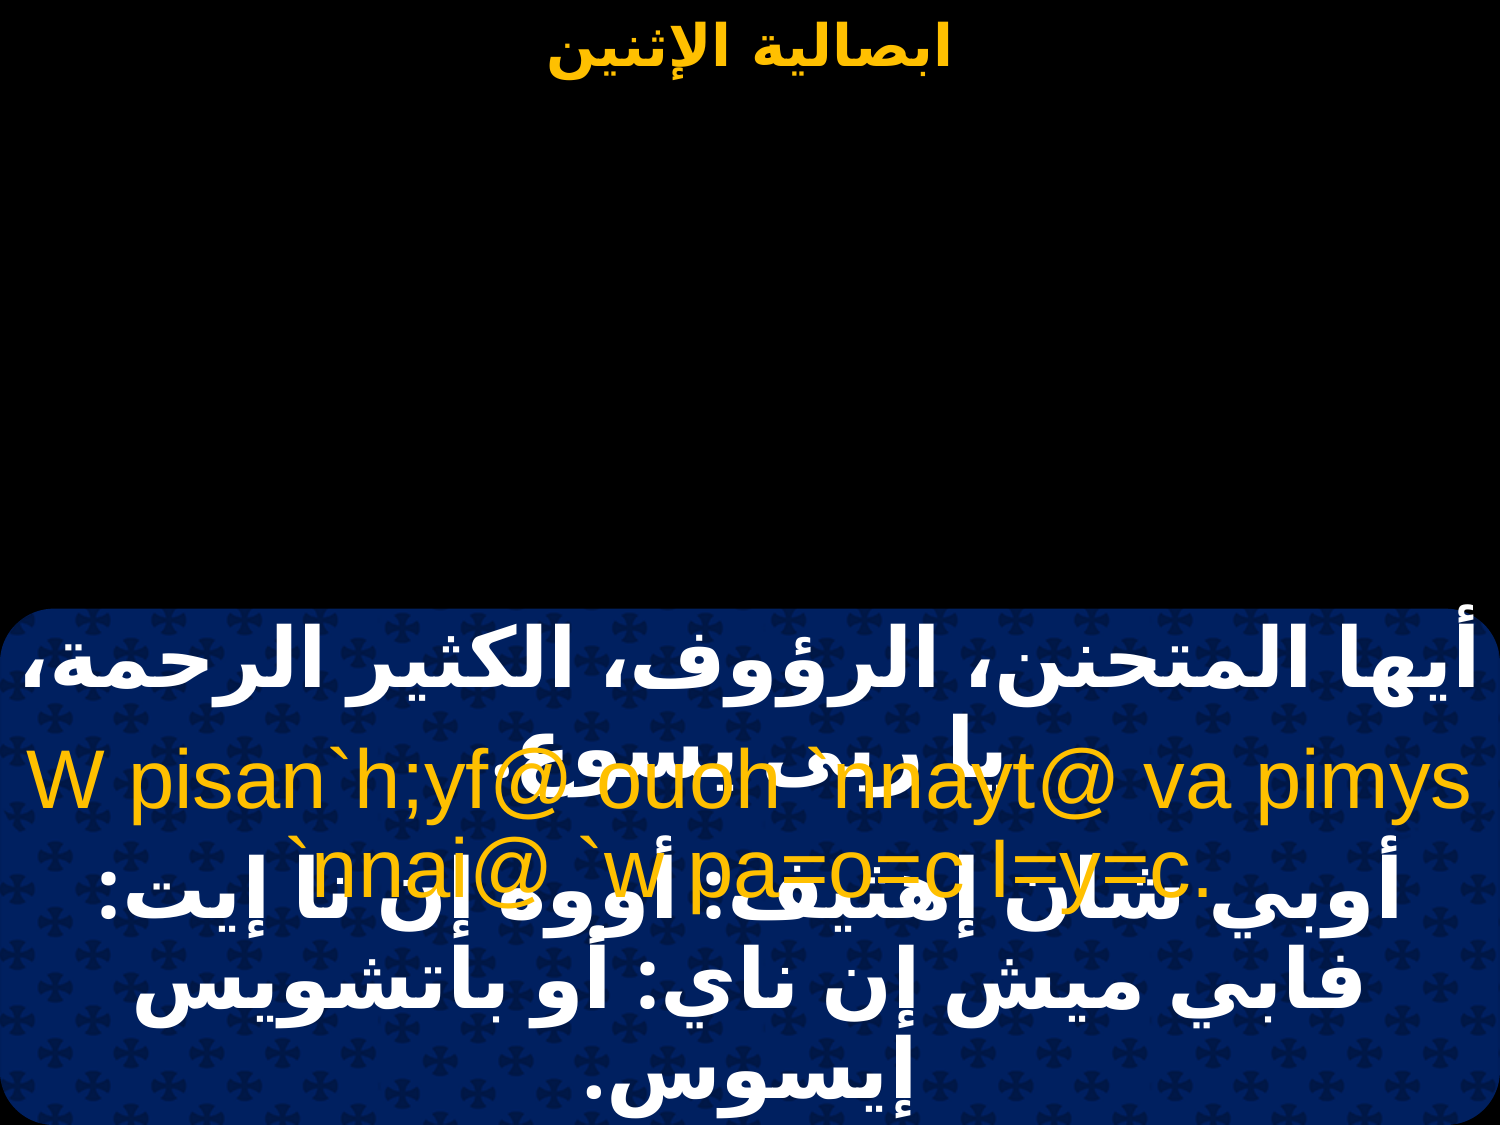

#
أيها المتحنن، الرؤوف، الكثير الرحمة، يا ربى يسوع.
W pisan`h;yf@ ouoh `nnayt@ va pimys `nnai@ `w pa=o=c I=y=c.
أوبي شان إهثيف: أووه إن نا إيت: فابي ميش إن ناي: أو باتشويس إيسوس.